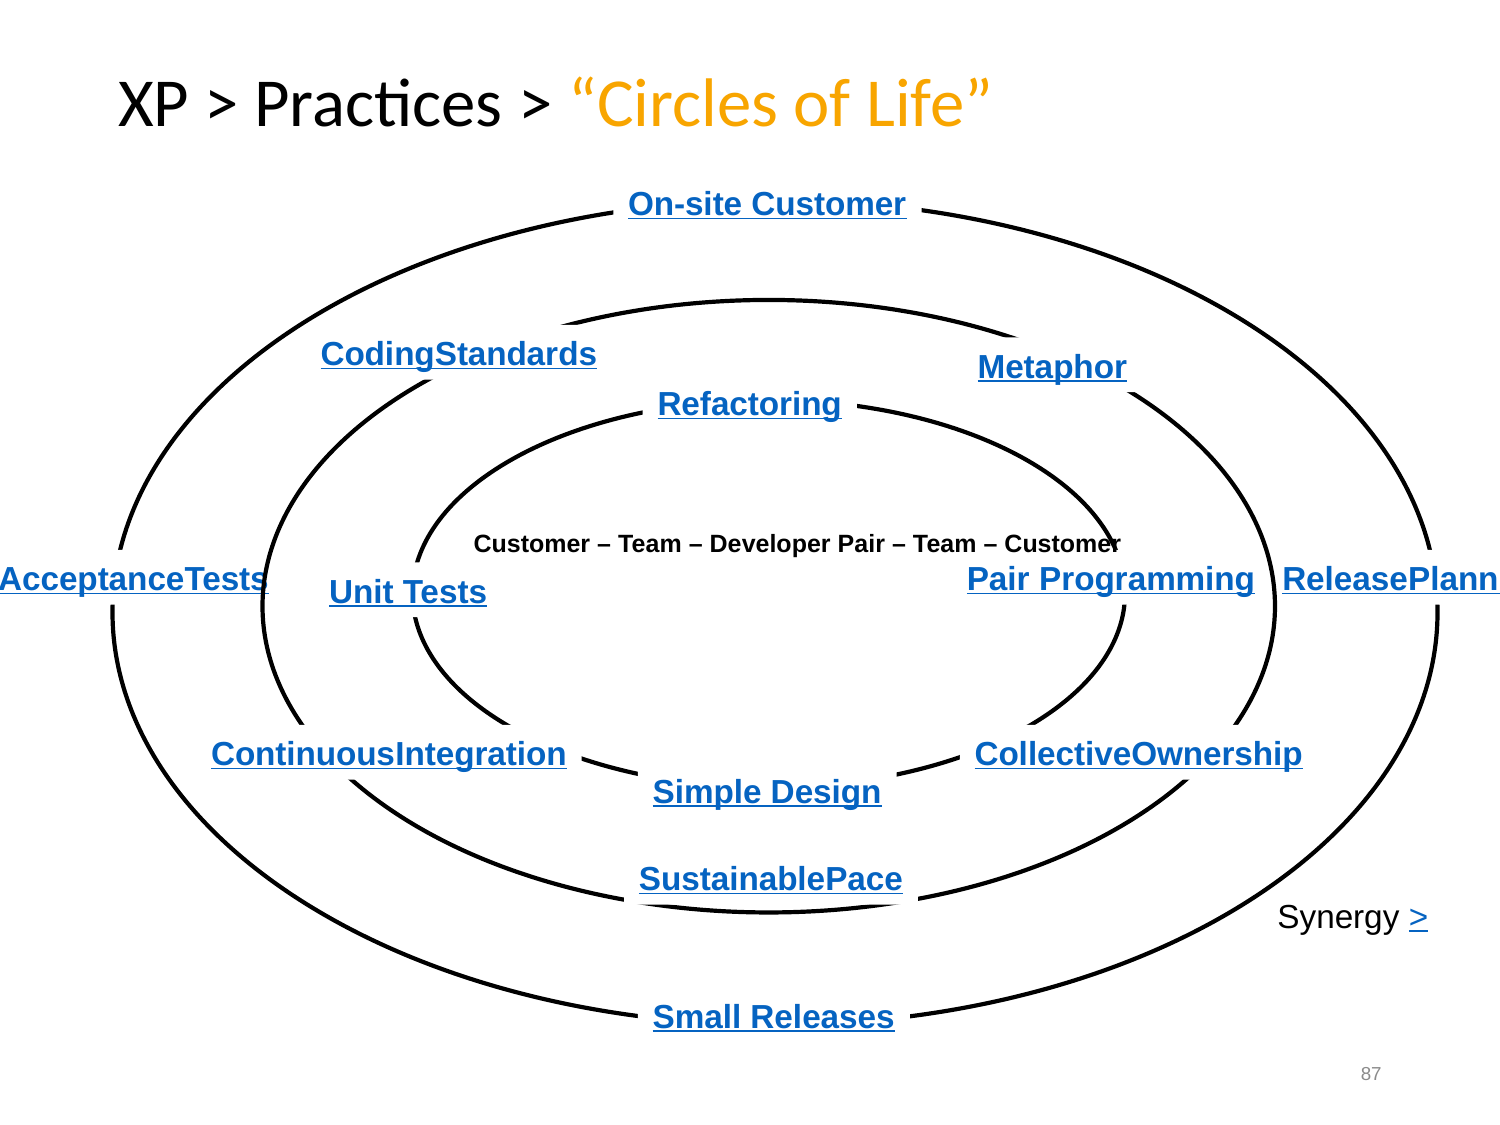

XP > Practices > “Circles of Life”
On-site Customer

Acceptance
Tests
Release
Planning
Small Releases

Coding
Standards
Metaphor
Continuous
Integration
Collective
Ownership
Sustainable
Pace
Refactoring

Pair
Programming
Unit Tests
Simple Design
Customer – Team – Developer Pair – Team – Customer
Synergy >
87